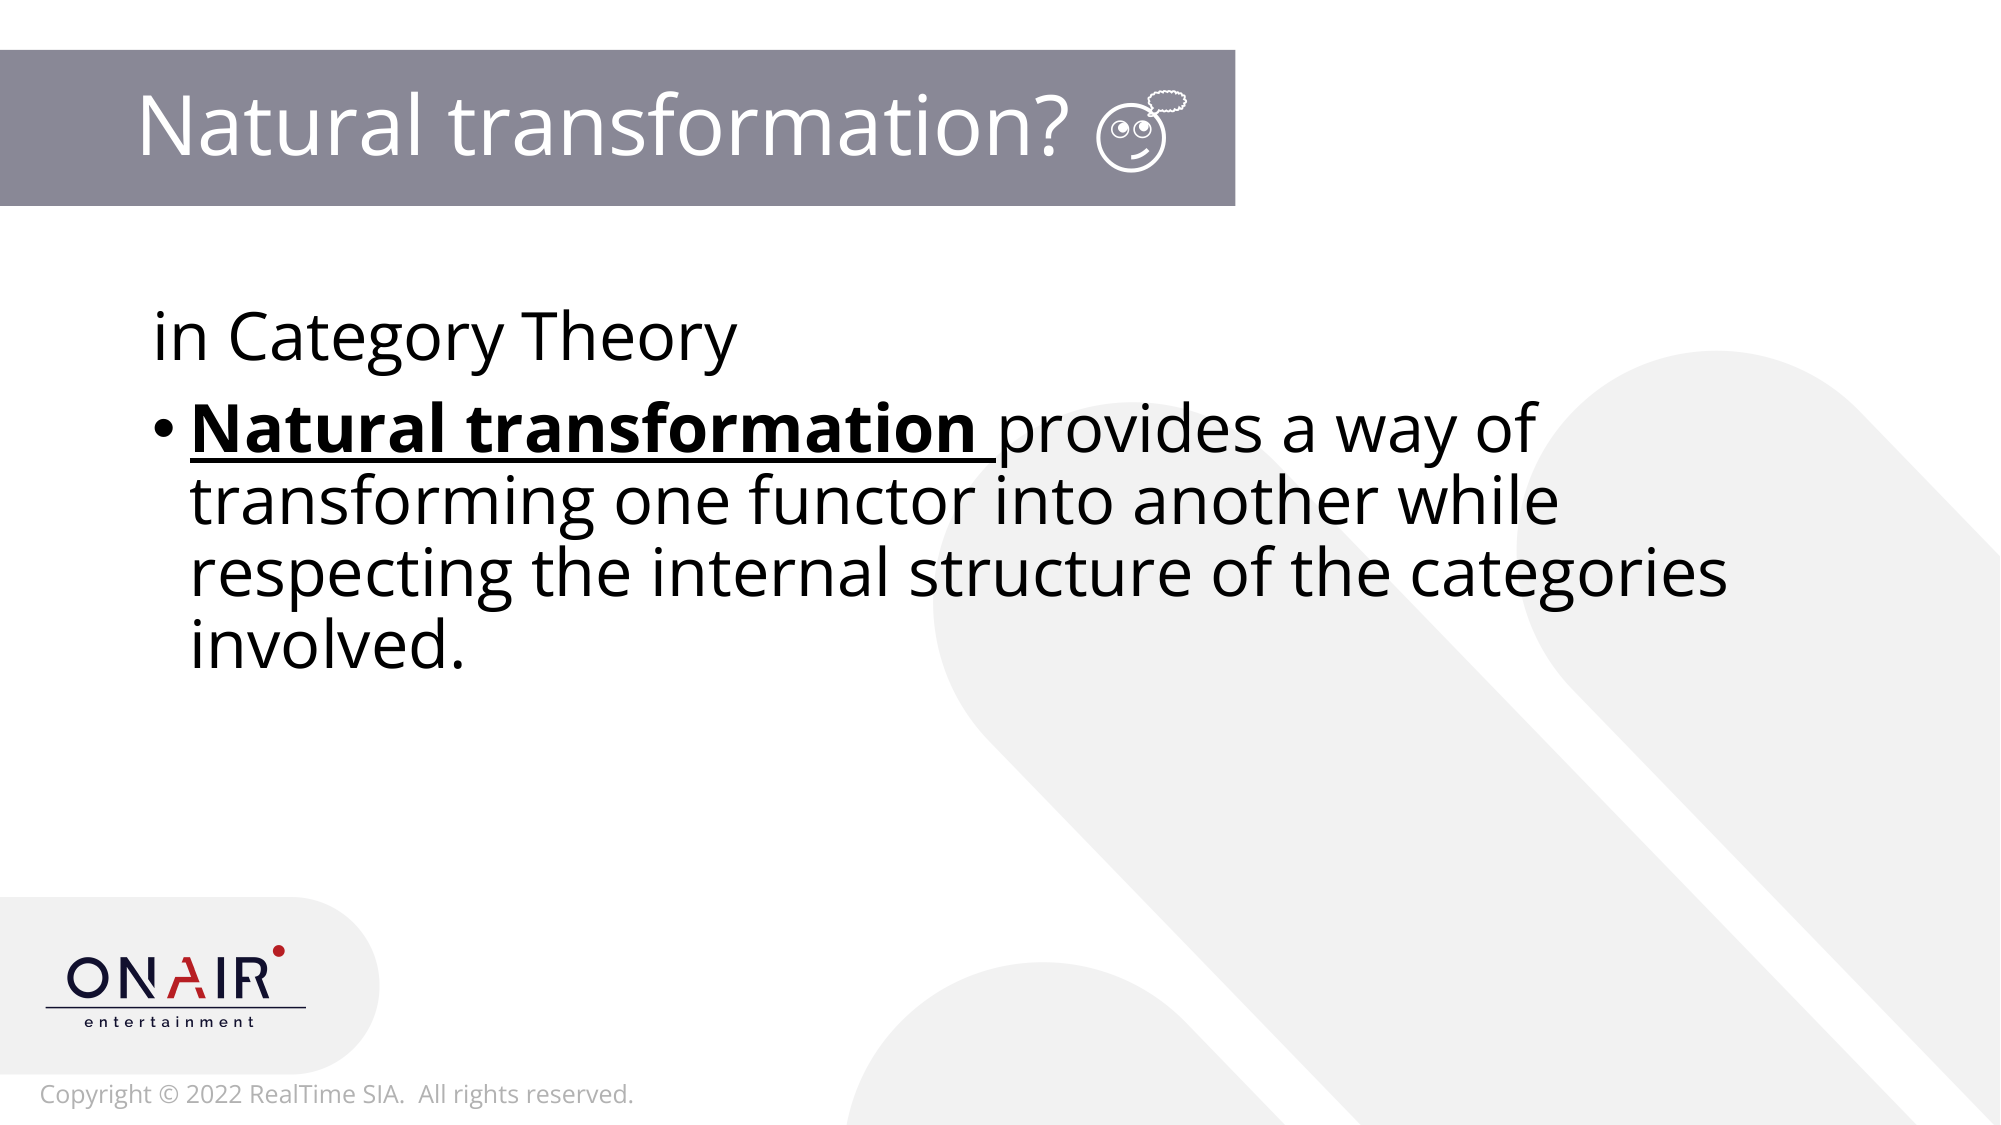

# Natural transformation? 🤔

in Category Theory
Natural transformation provides a way of transforming one functor into another while respecting the internal structure of the categories involved.

8
Copyright © 2022 RealTime SIA.  All rights reserved.